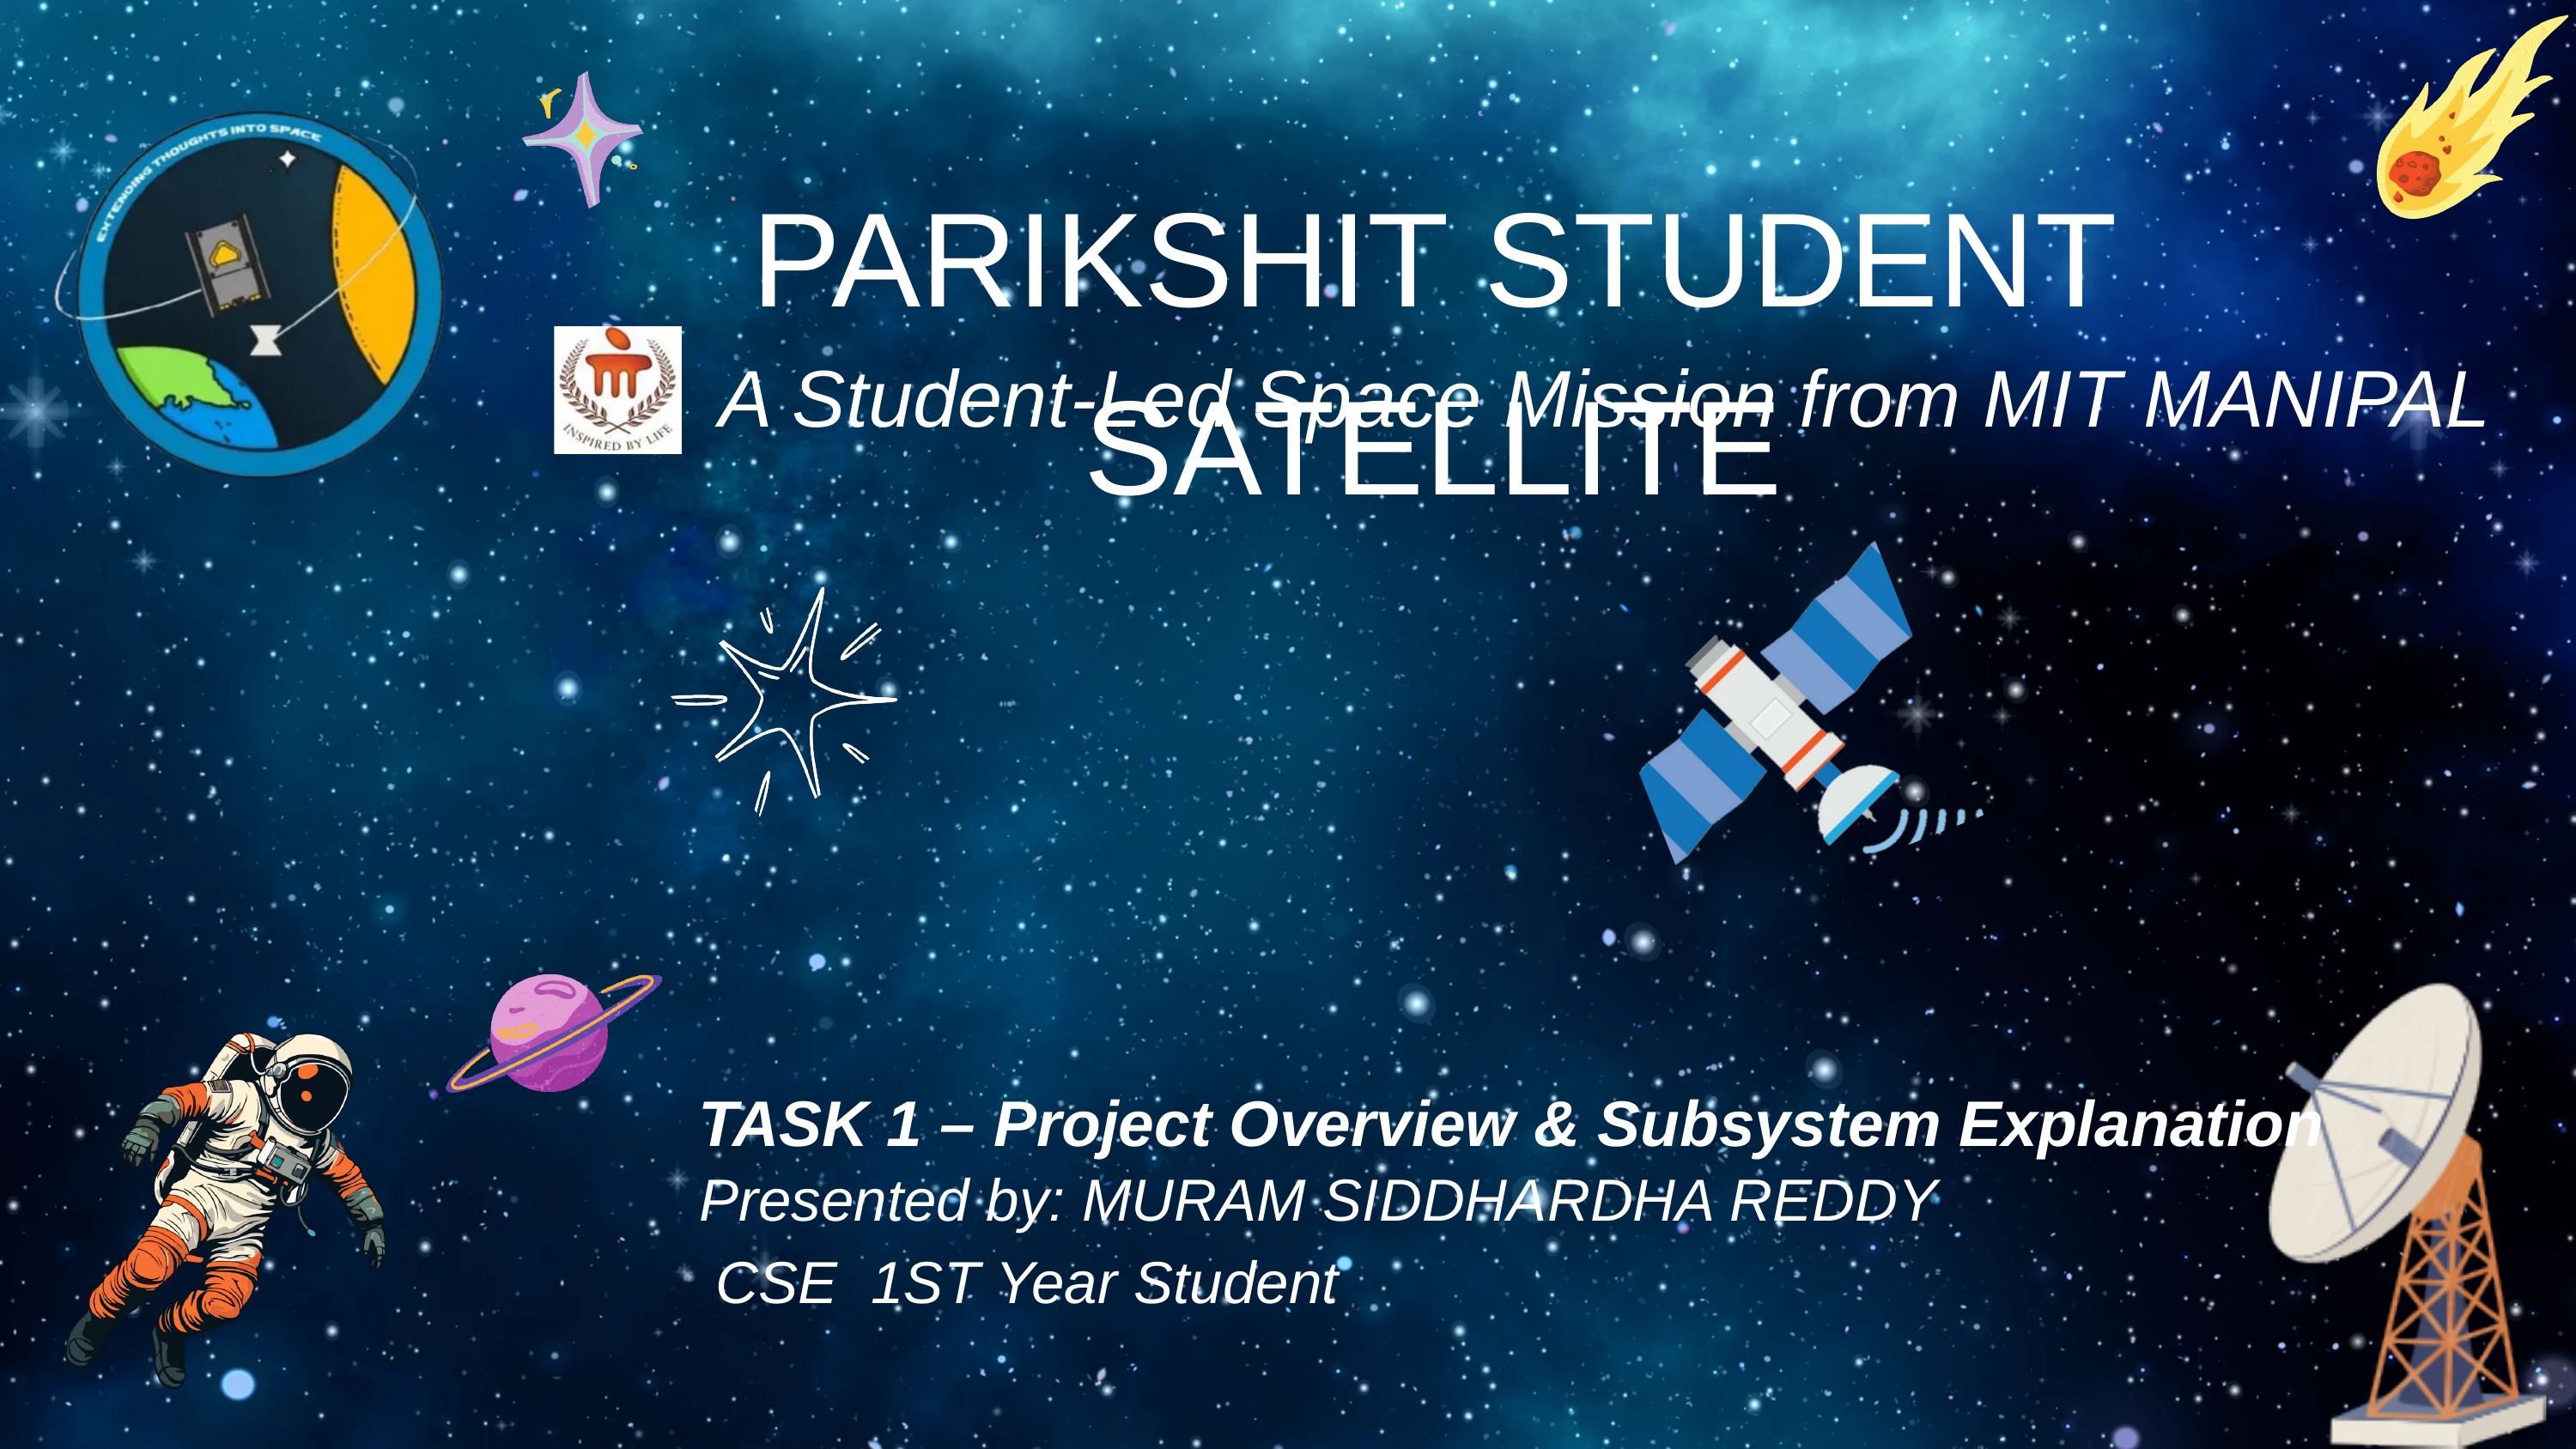

PARIKSHIT STUDENT SATELLITE

A Student-Led Space Mission from MIT MANIPAL

TASK 1 – Project Overview & Subsystem Explanation
Presented by: MURAM SIDDHARDHA REDDY
 CSE  1ST Year Student